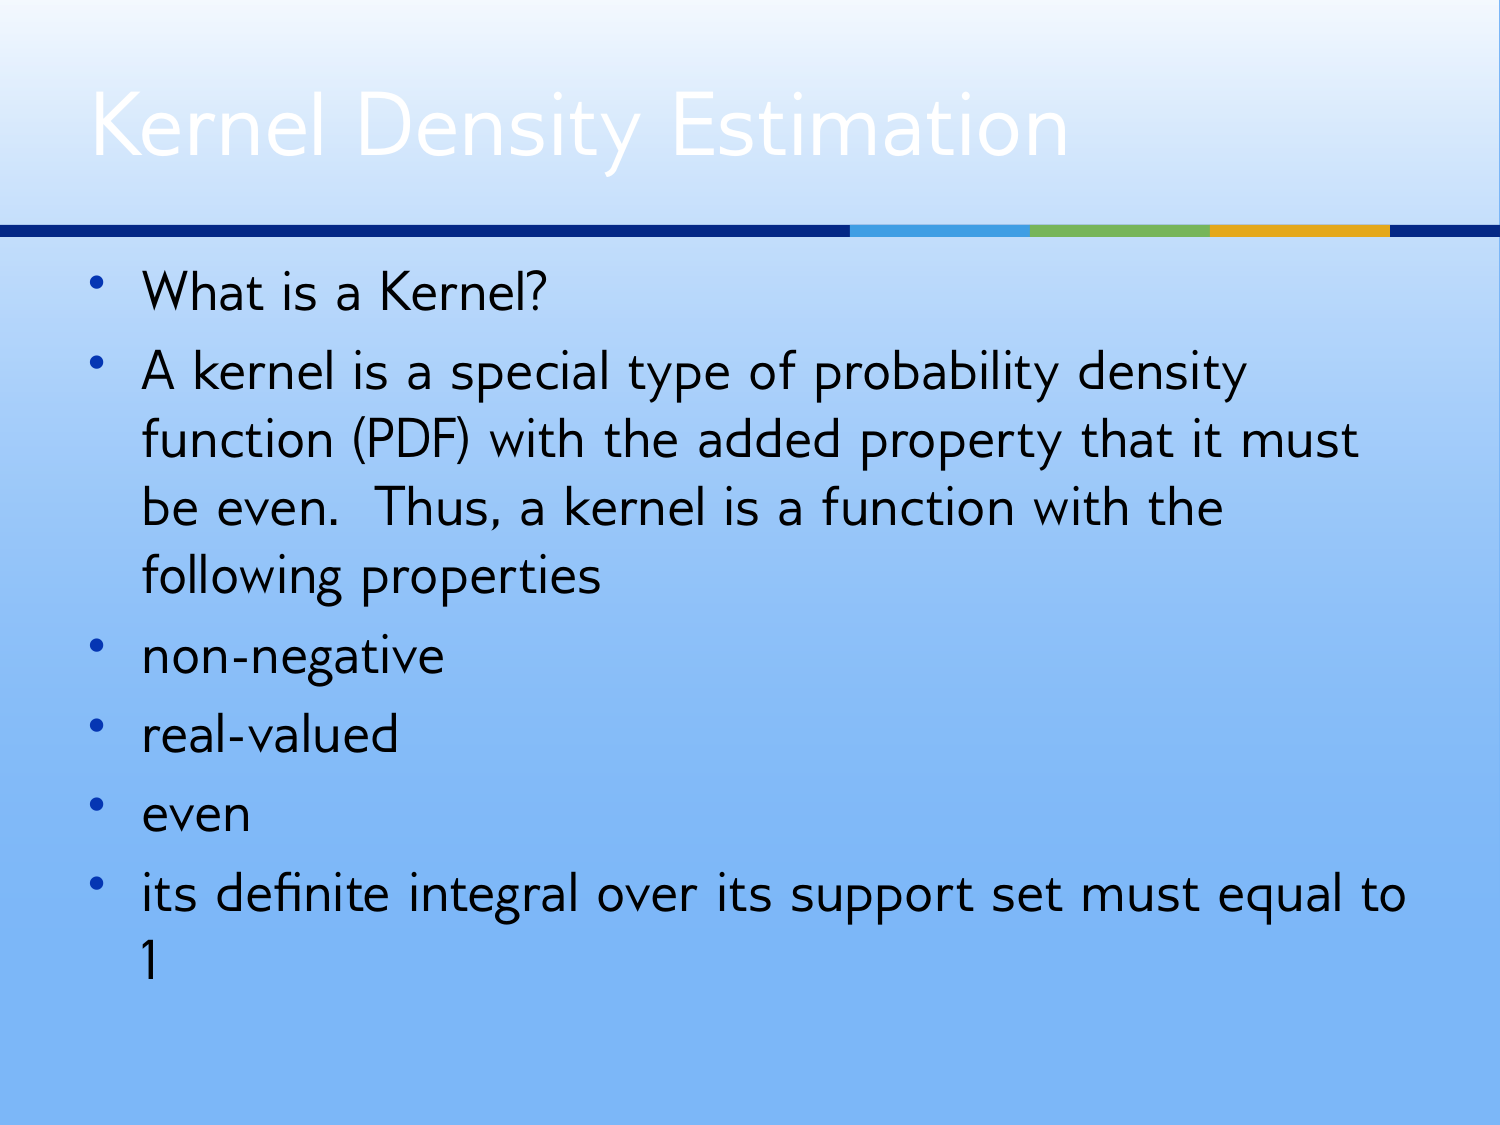

# Kernel Density Estimation
What is a Kernel?
A kernel is a special type of probability density function (PDF) with the added property that it must be even.  Thus, a kernel is a function with the following properties
non-negative
real-valued
even
its definite integral over its support set must equal to 1